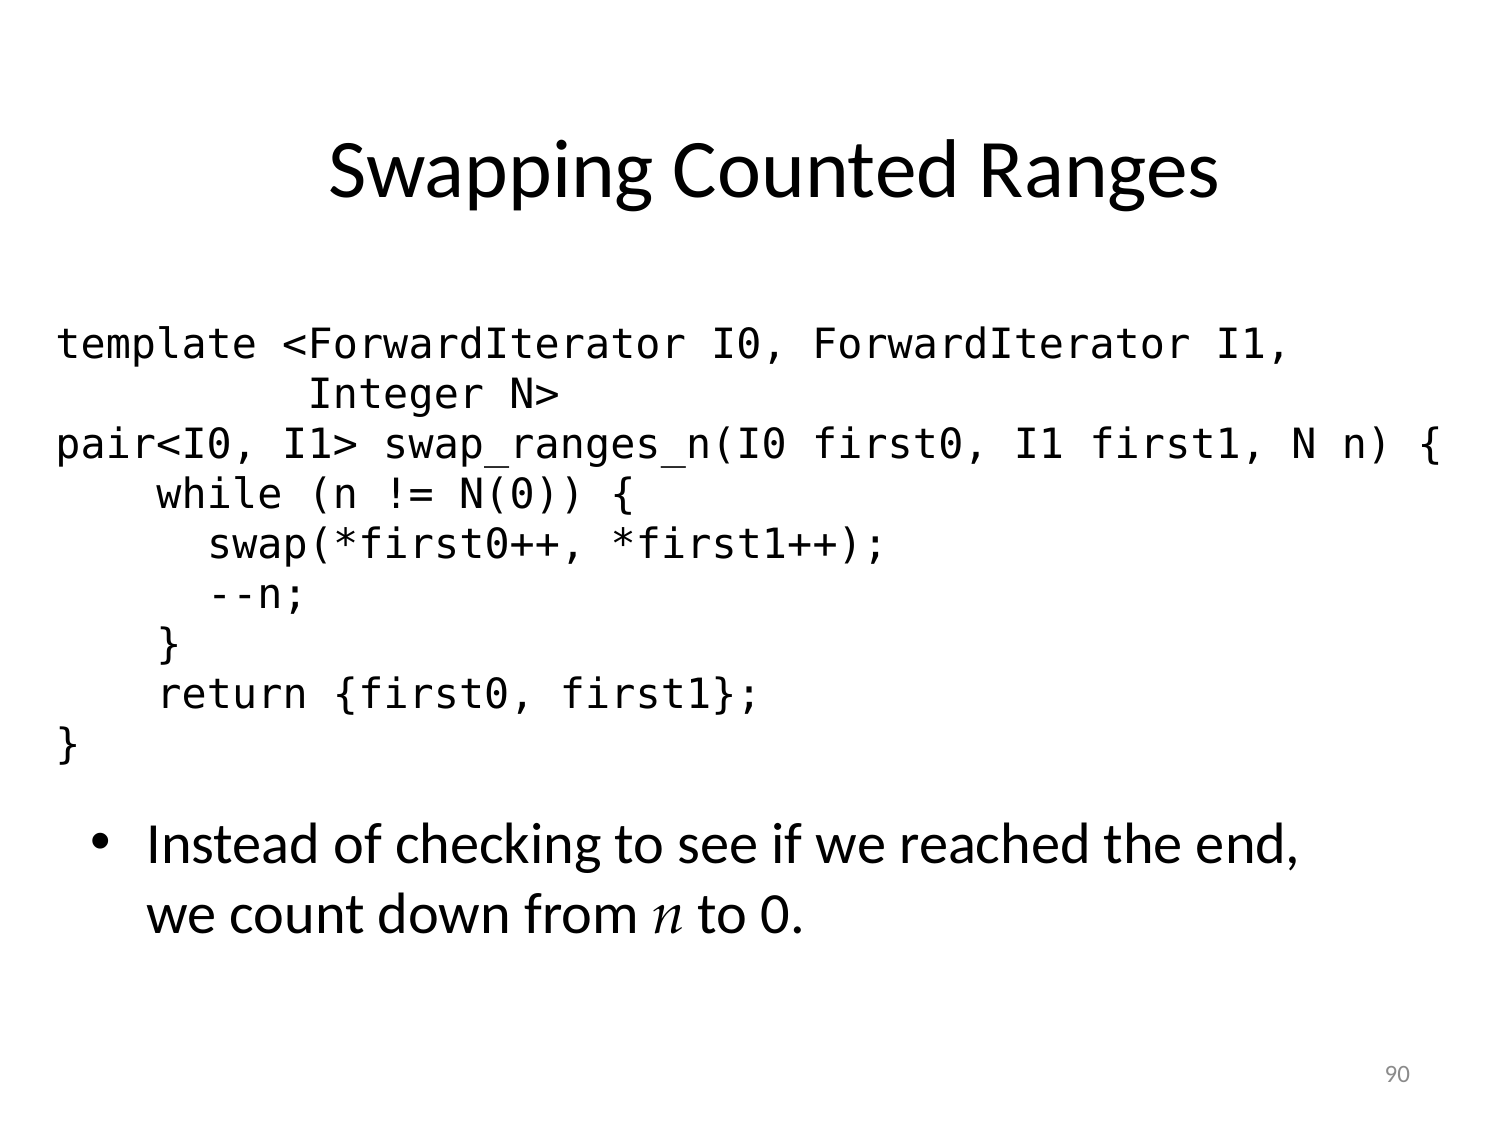

#
Swapping Counted Ranges

Instead of checking to see if we reached the end,
we count down from n to 0.
template <ForwardIterator I0, ForwardIterator I1,
          Integer N>
pair<I0, I1> swap_ranges_n(I0 first0, I1 first1, N n) {
    while (n != N(0)) {
      swap(*first0++, *first1++);
      --n;
    }
    return {first0, first1};
}

90